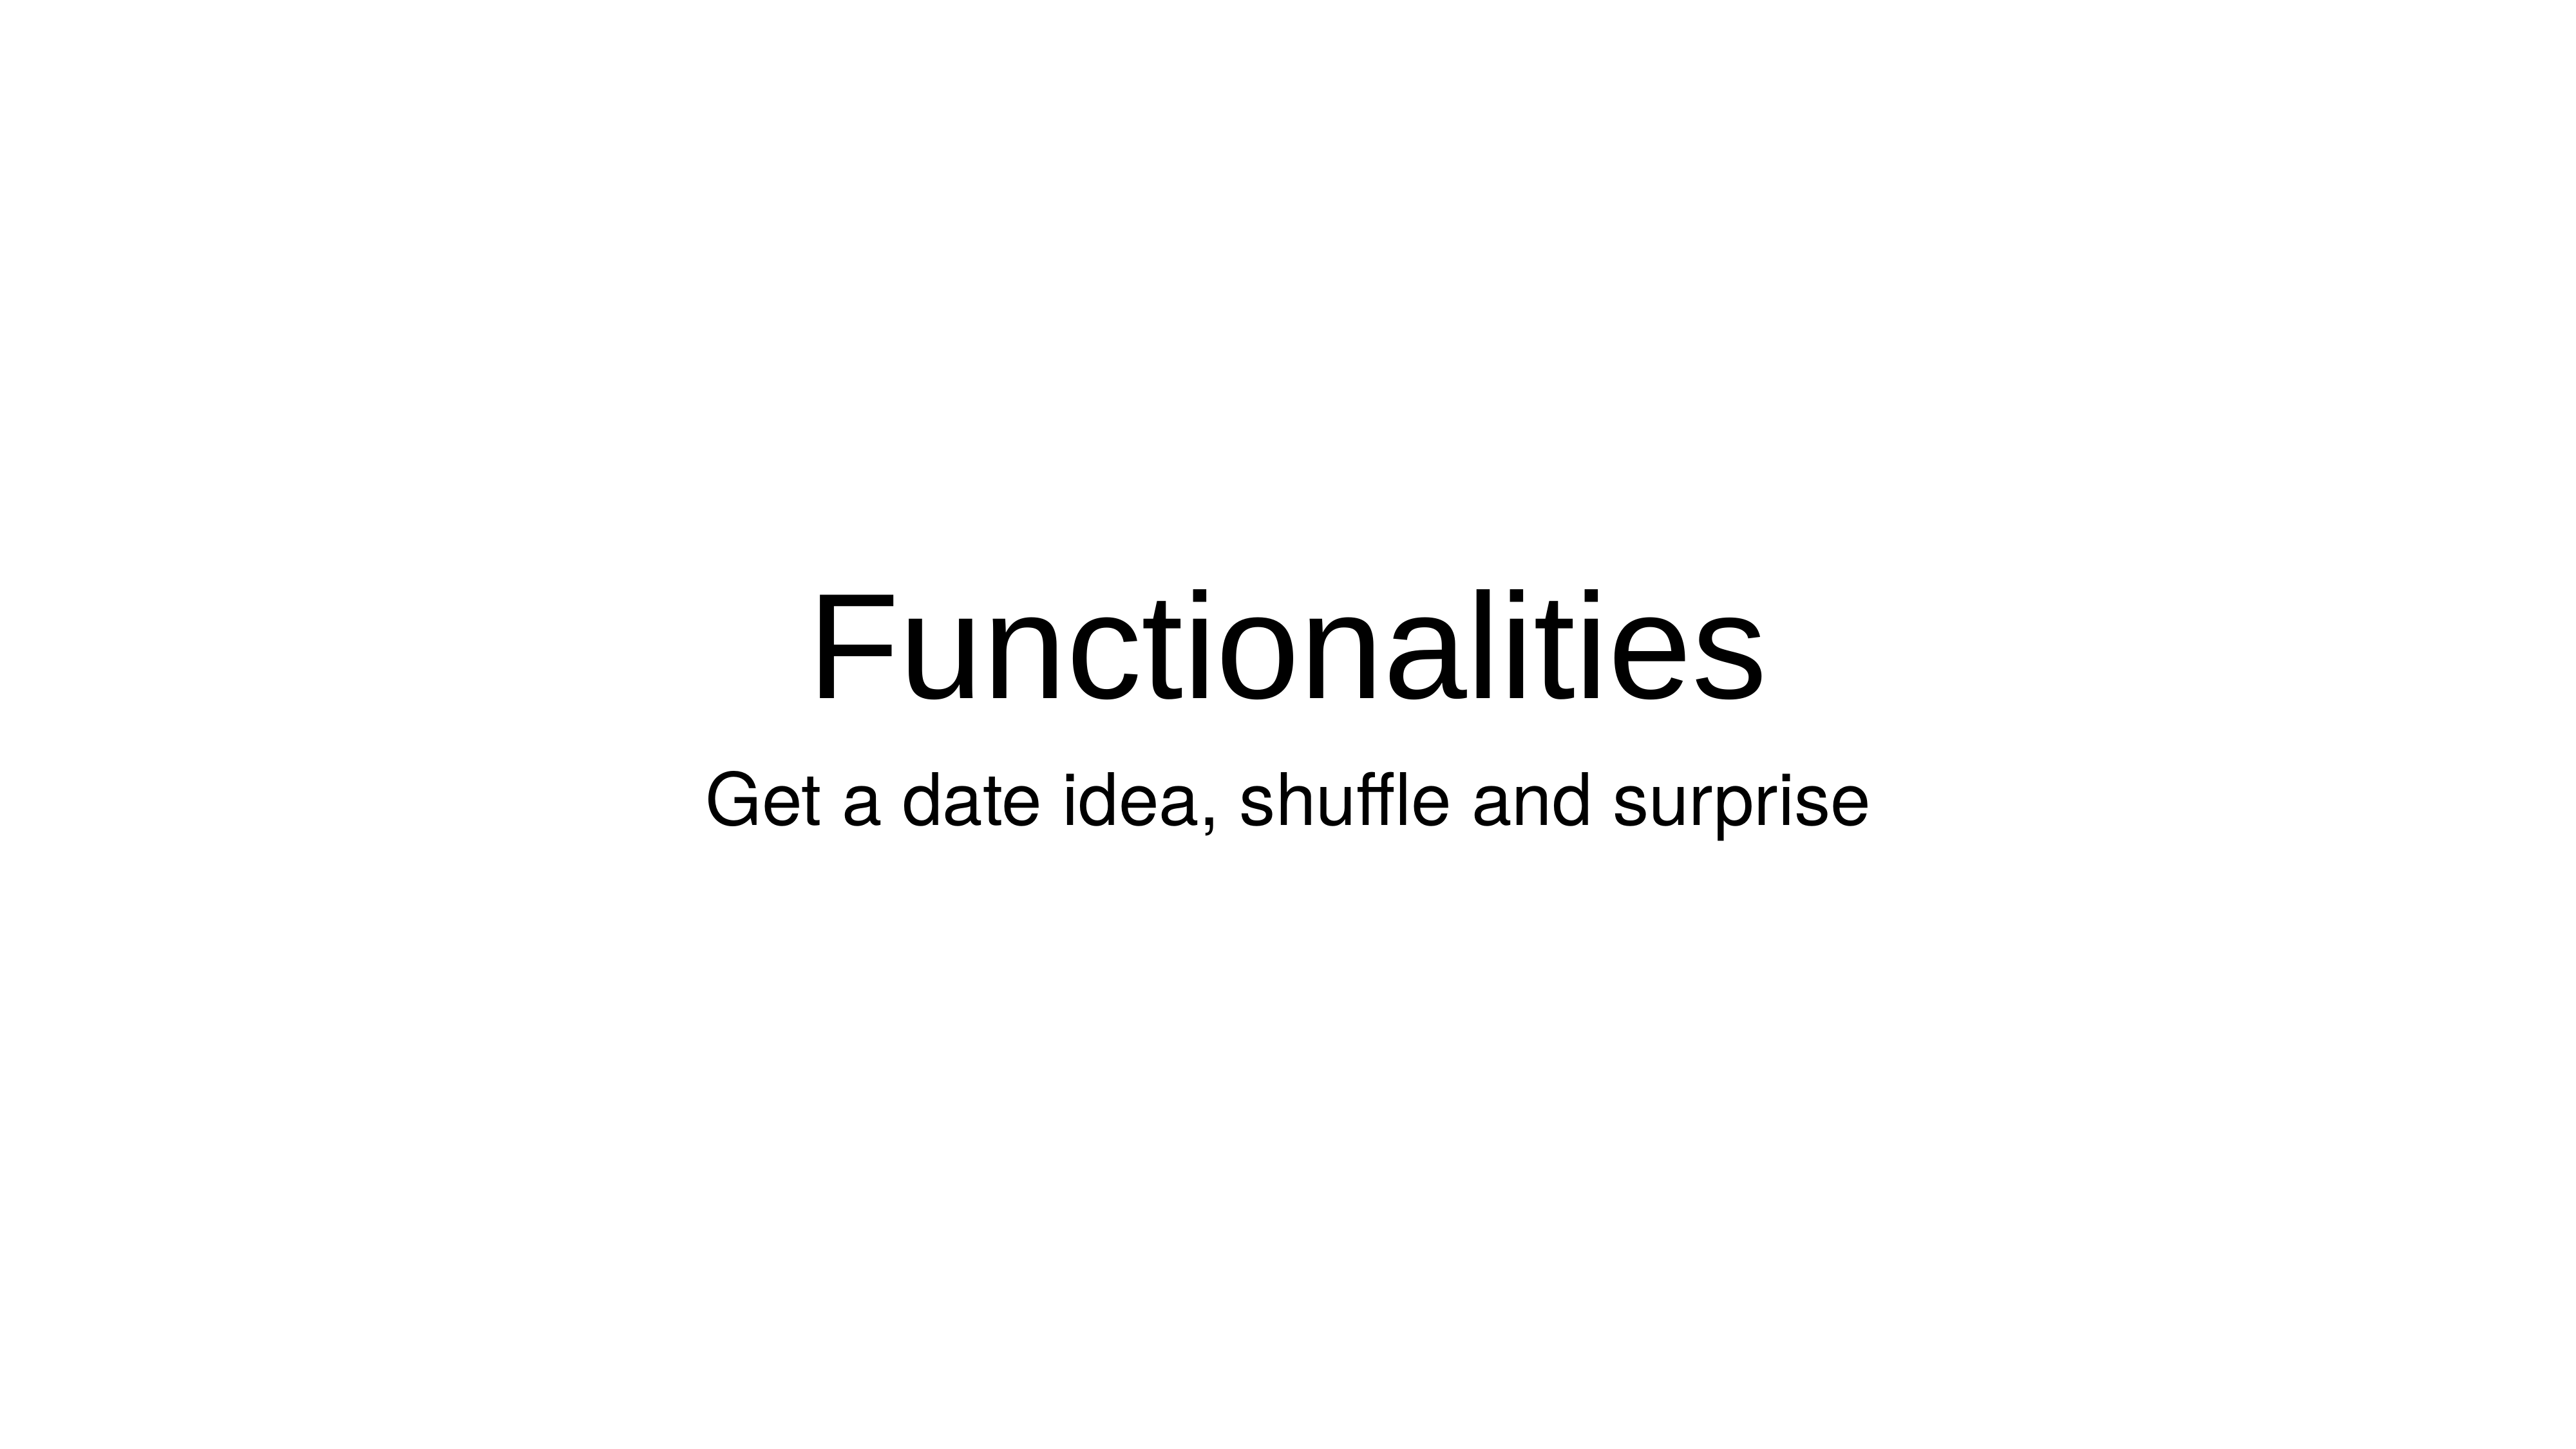

# Functionalities
Get a date idea, shuffle and surprise